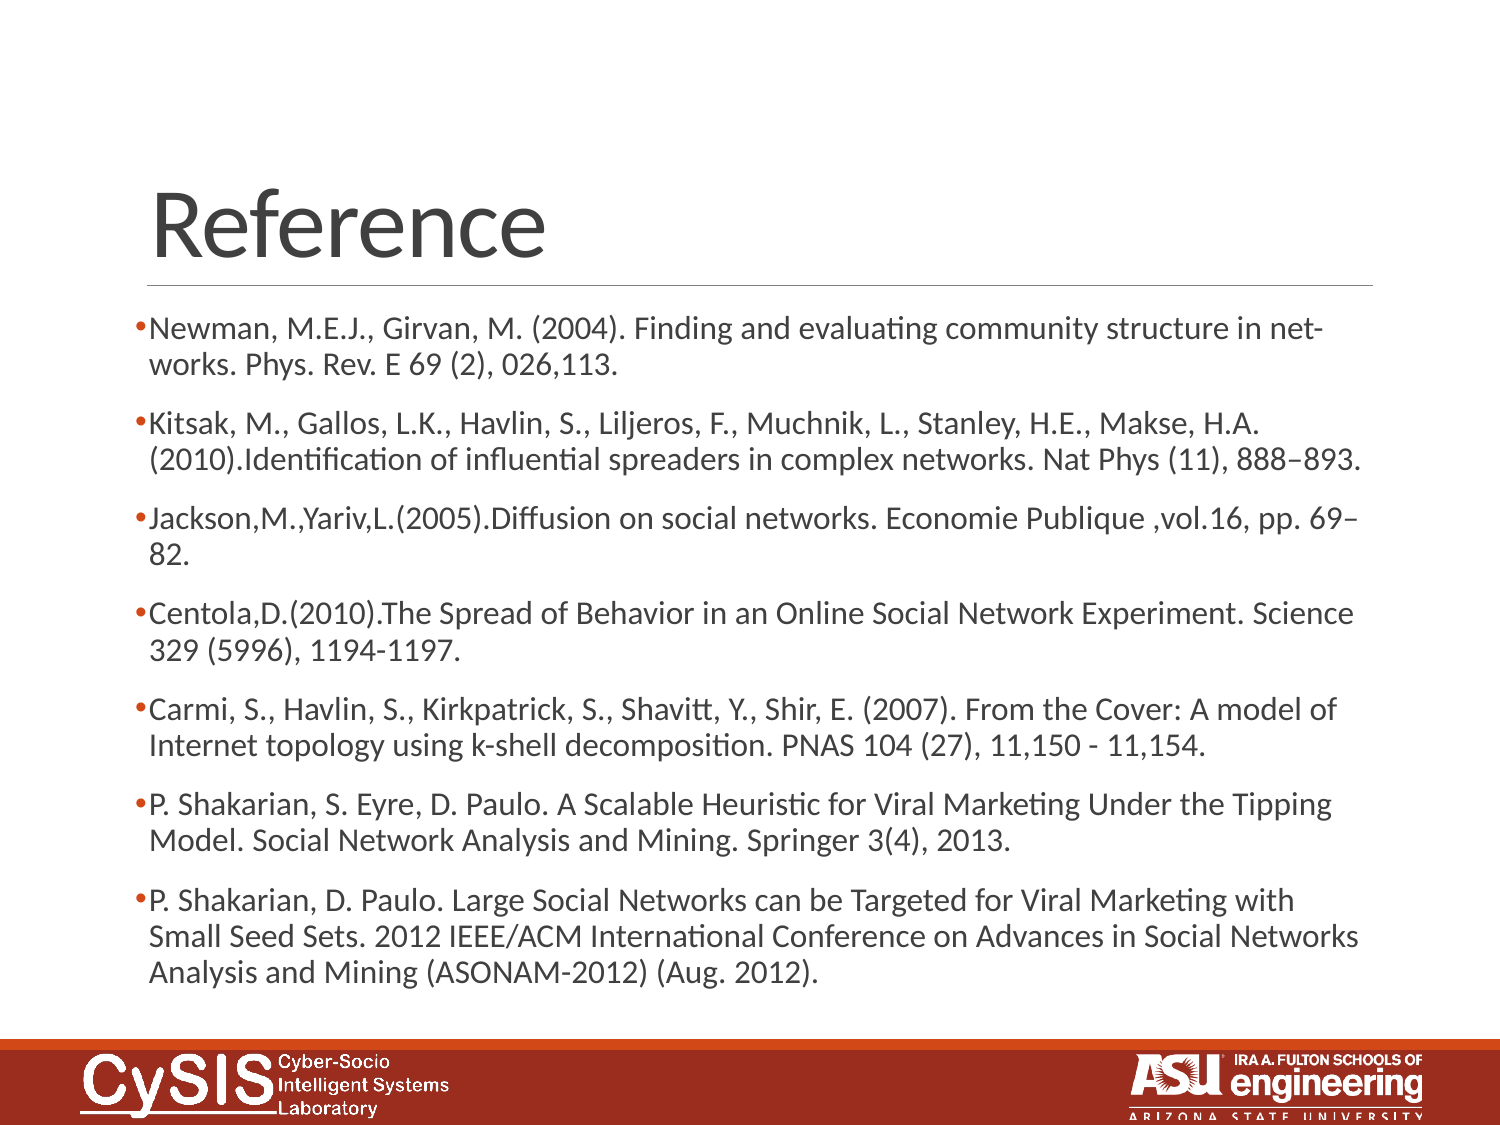

# Reference
Newman, M.E.J., Girvan, M. (2004). Finding and evaluating community structure in net- works. Phys. Rev. E 69 (2), 026,113.
Kitsak, M., Gallos, L.K., Havlin, S., Liljeros, F., Muchnik, L., Stanley, H.E., Makse, H.A. (2010).Identification of influential spreaders in complex networks. Nat Phys (11), 888–893.
Jackson,M.,Yariv,L.(2005).Diffusion on social networks. Economie Publique ,vol.16, pp. 69–82.
Centola,D.(2010).The Spread of Behavior in an Online Social Network Experiment. Science 329 (5996), 1194-1197.
Carmi, S., Havlin, S., Kirkpatrick, S., Shavitt, Y., Shir, E. (2007). From the Cover: A model of Internet topology using k-shell decomposition. PNAS 104 (27), 11,150 - 11,154.
P. Shakarian, S. Eyre, D. Paulo. A Scalable Heuristic for Viral Marketing Under the Tipping Model. Social Network Analysis and Mining. Springer 3(4), 2013.
P. Shakarian, D. Paulo. Large Social Networks can be Targeted for Viral Marketing with Small Seed Sets. 2012 IEEE/ACM International Conference on Advances in Social Networks Analysis and Mining (ASONAM-2012) (Aug. 2012).